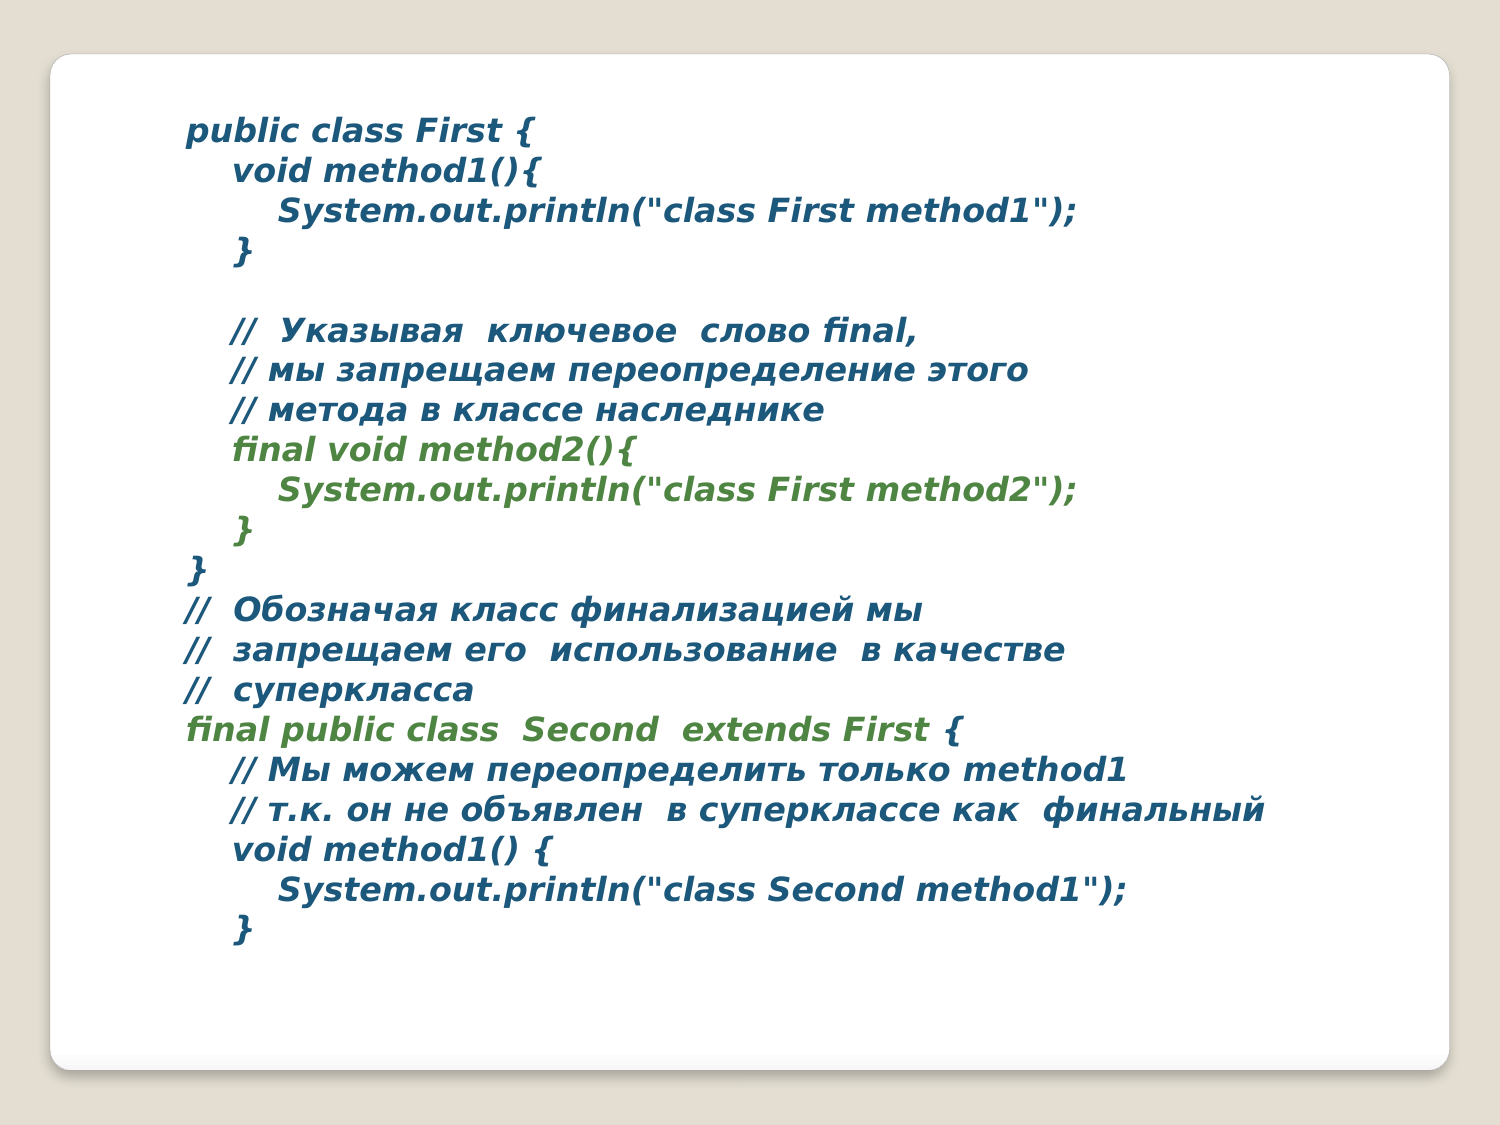

public class First {
    void method1(){
        System.out.println("class First method1");
    }

    //  Указывая  ключевое  слово final,
    // мы запрещаем переопределение этого
    // метода в классе наследнике
    final void method2(){
        System.out.println("class First method2");
    }
}
//  Обозначая класс финализацией мы
//  запрещаем его  использование  в качестве
//  суперкласса
final public class  Second  extends First {
    // Мы можем переопределить только method1
    // т.к. он не объявлен  в суперклассе как  финальный
    void method1() {
        System.out.println("class Second method1");
    }